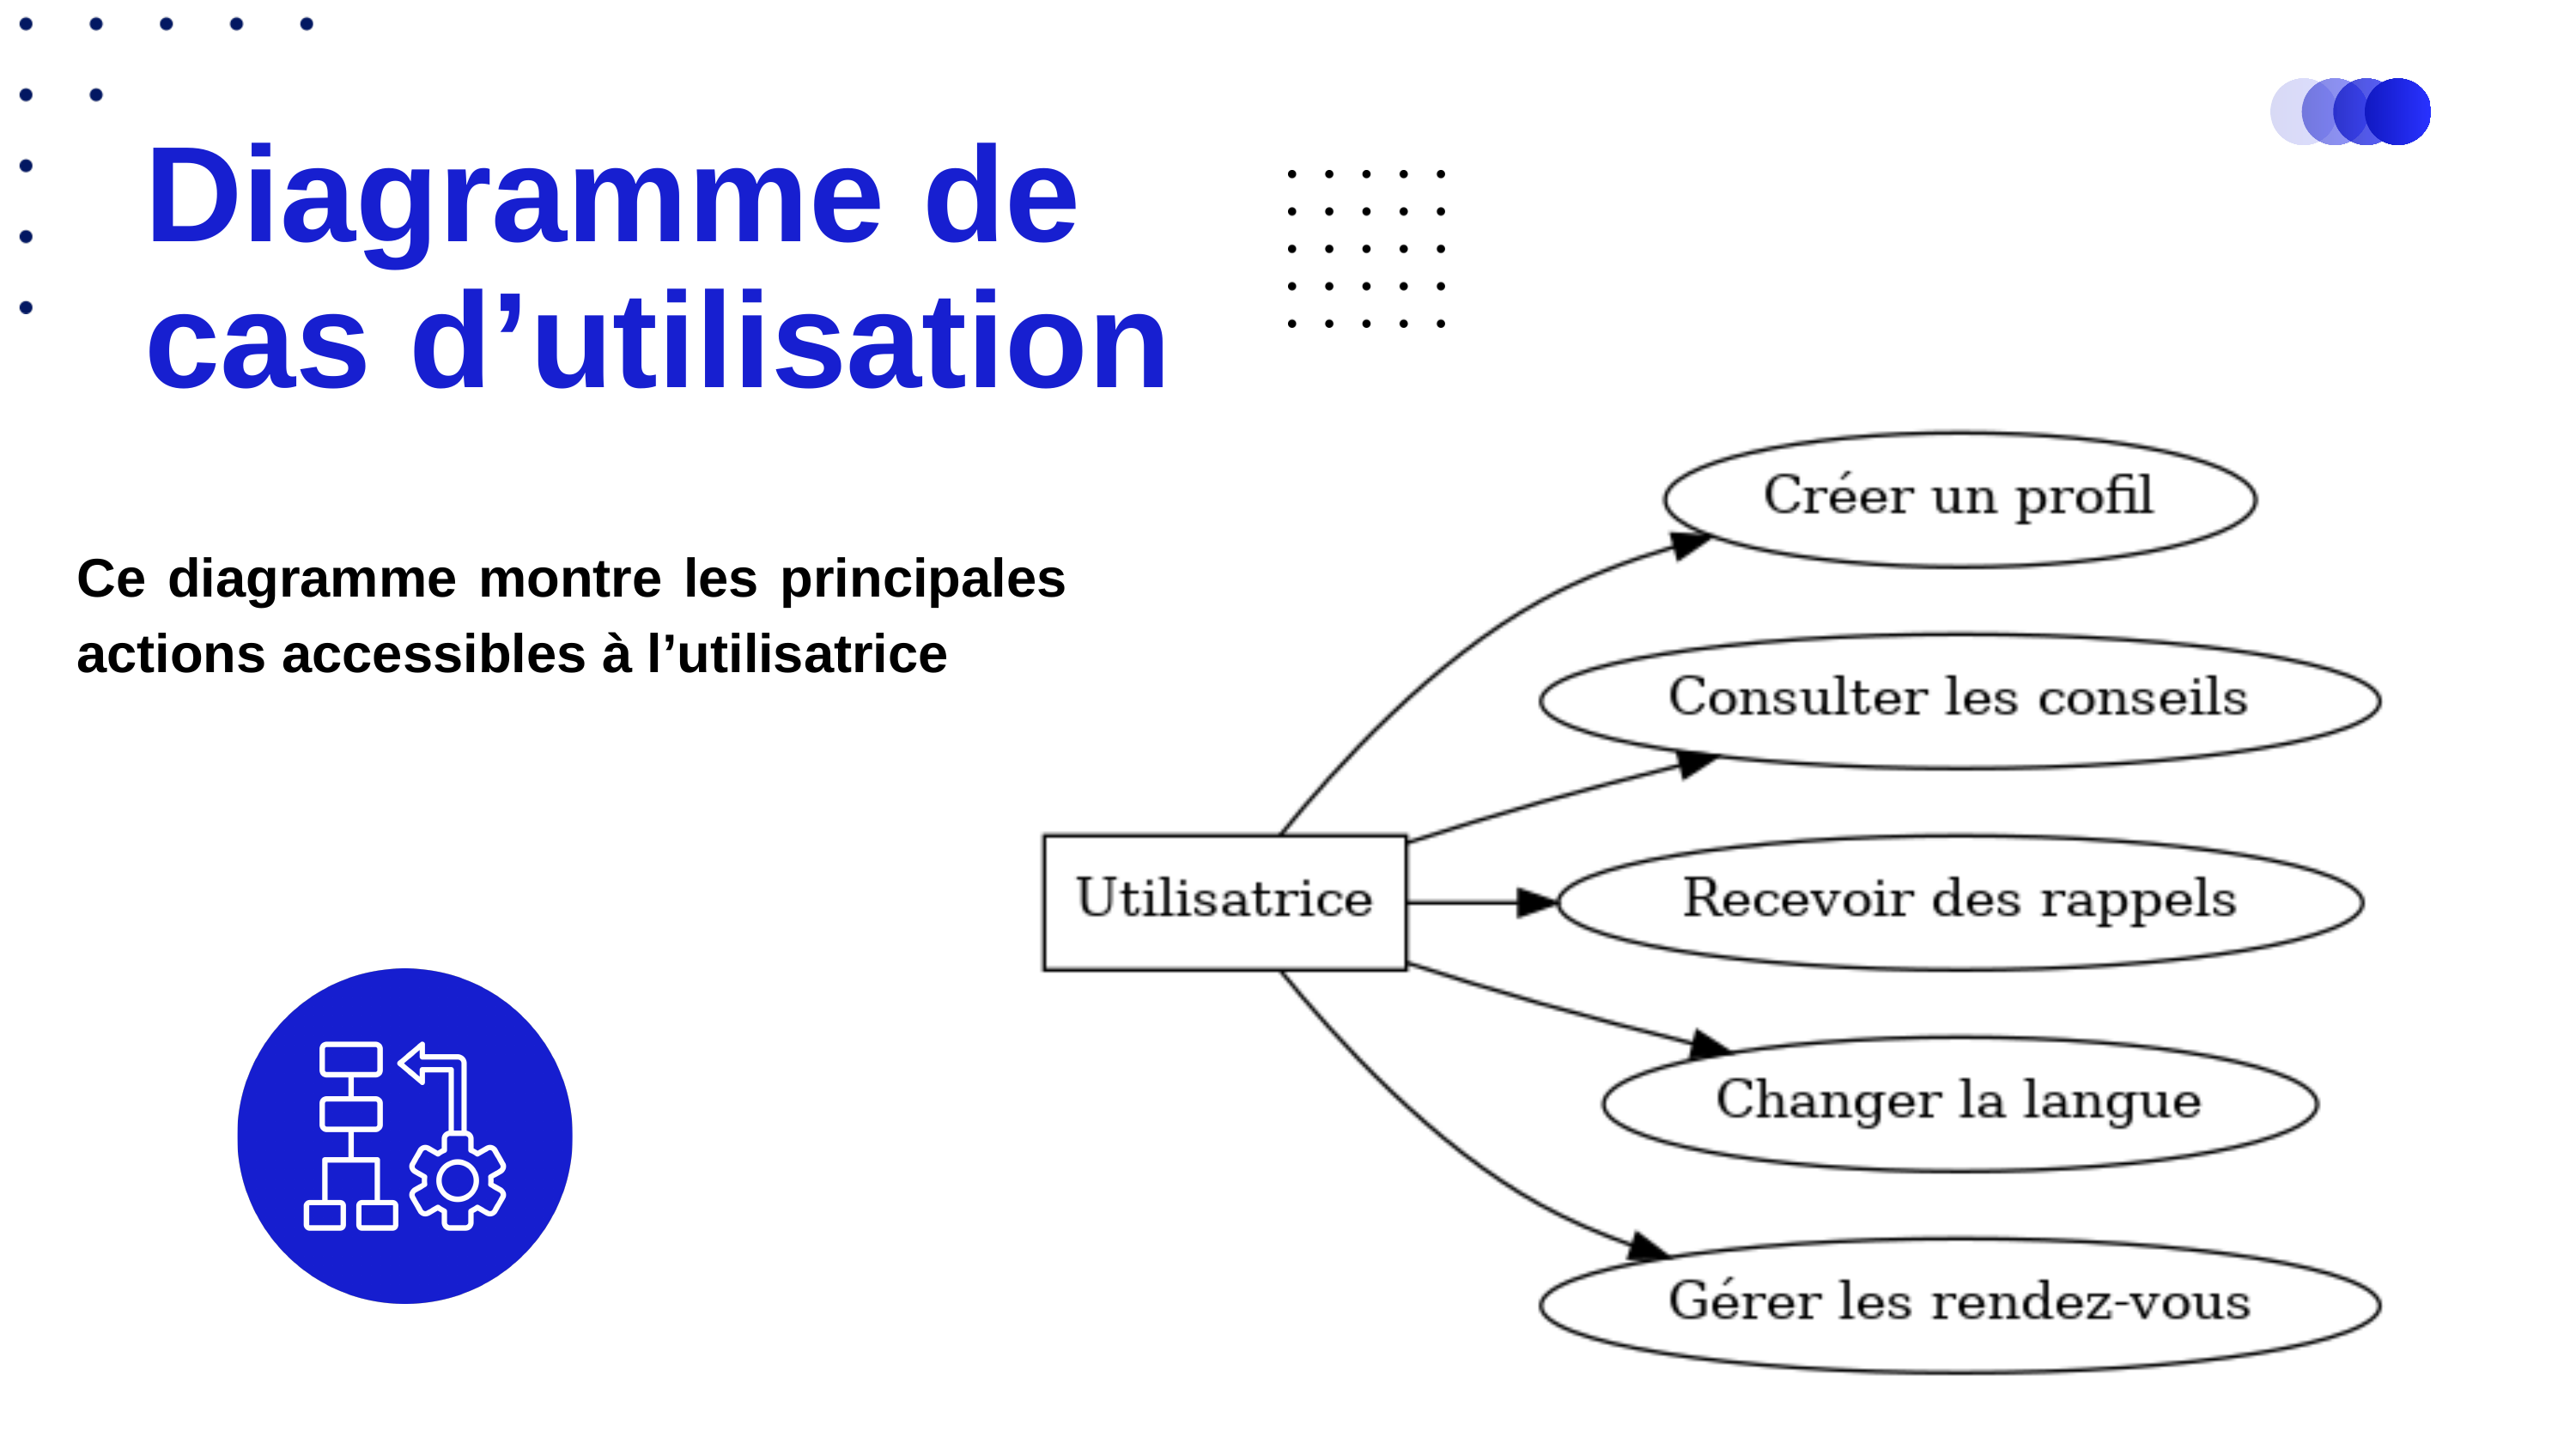

Diagramme de cas d’utilisation

Ce diagramme montre les principales actions accessibles à l’utilisatrice